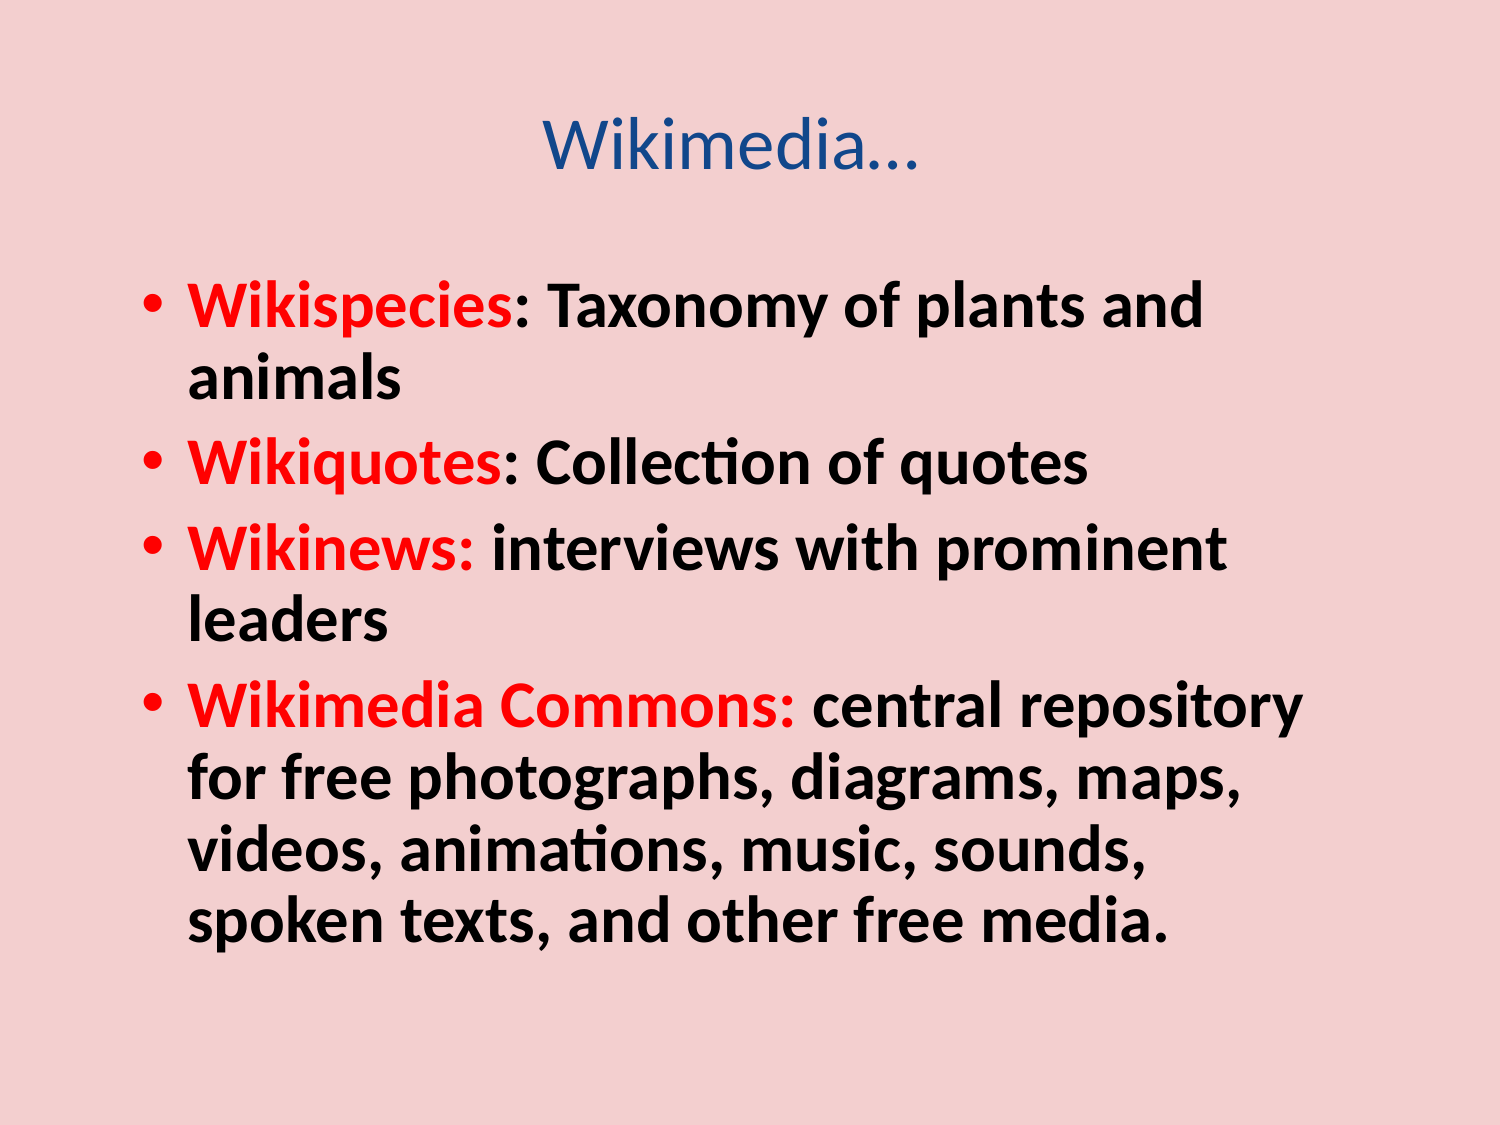

Wikimedia…
Wikispecies: Taxonomy of plants and animals
Wikiquotes: Collection of quotes
Wikinews: interviews with prominent leaders
Wikimedia Commons: central repository for free photographs, diagrams, maps, videos, animations, music, sounds, spoken texts, and other free media.